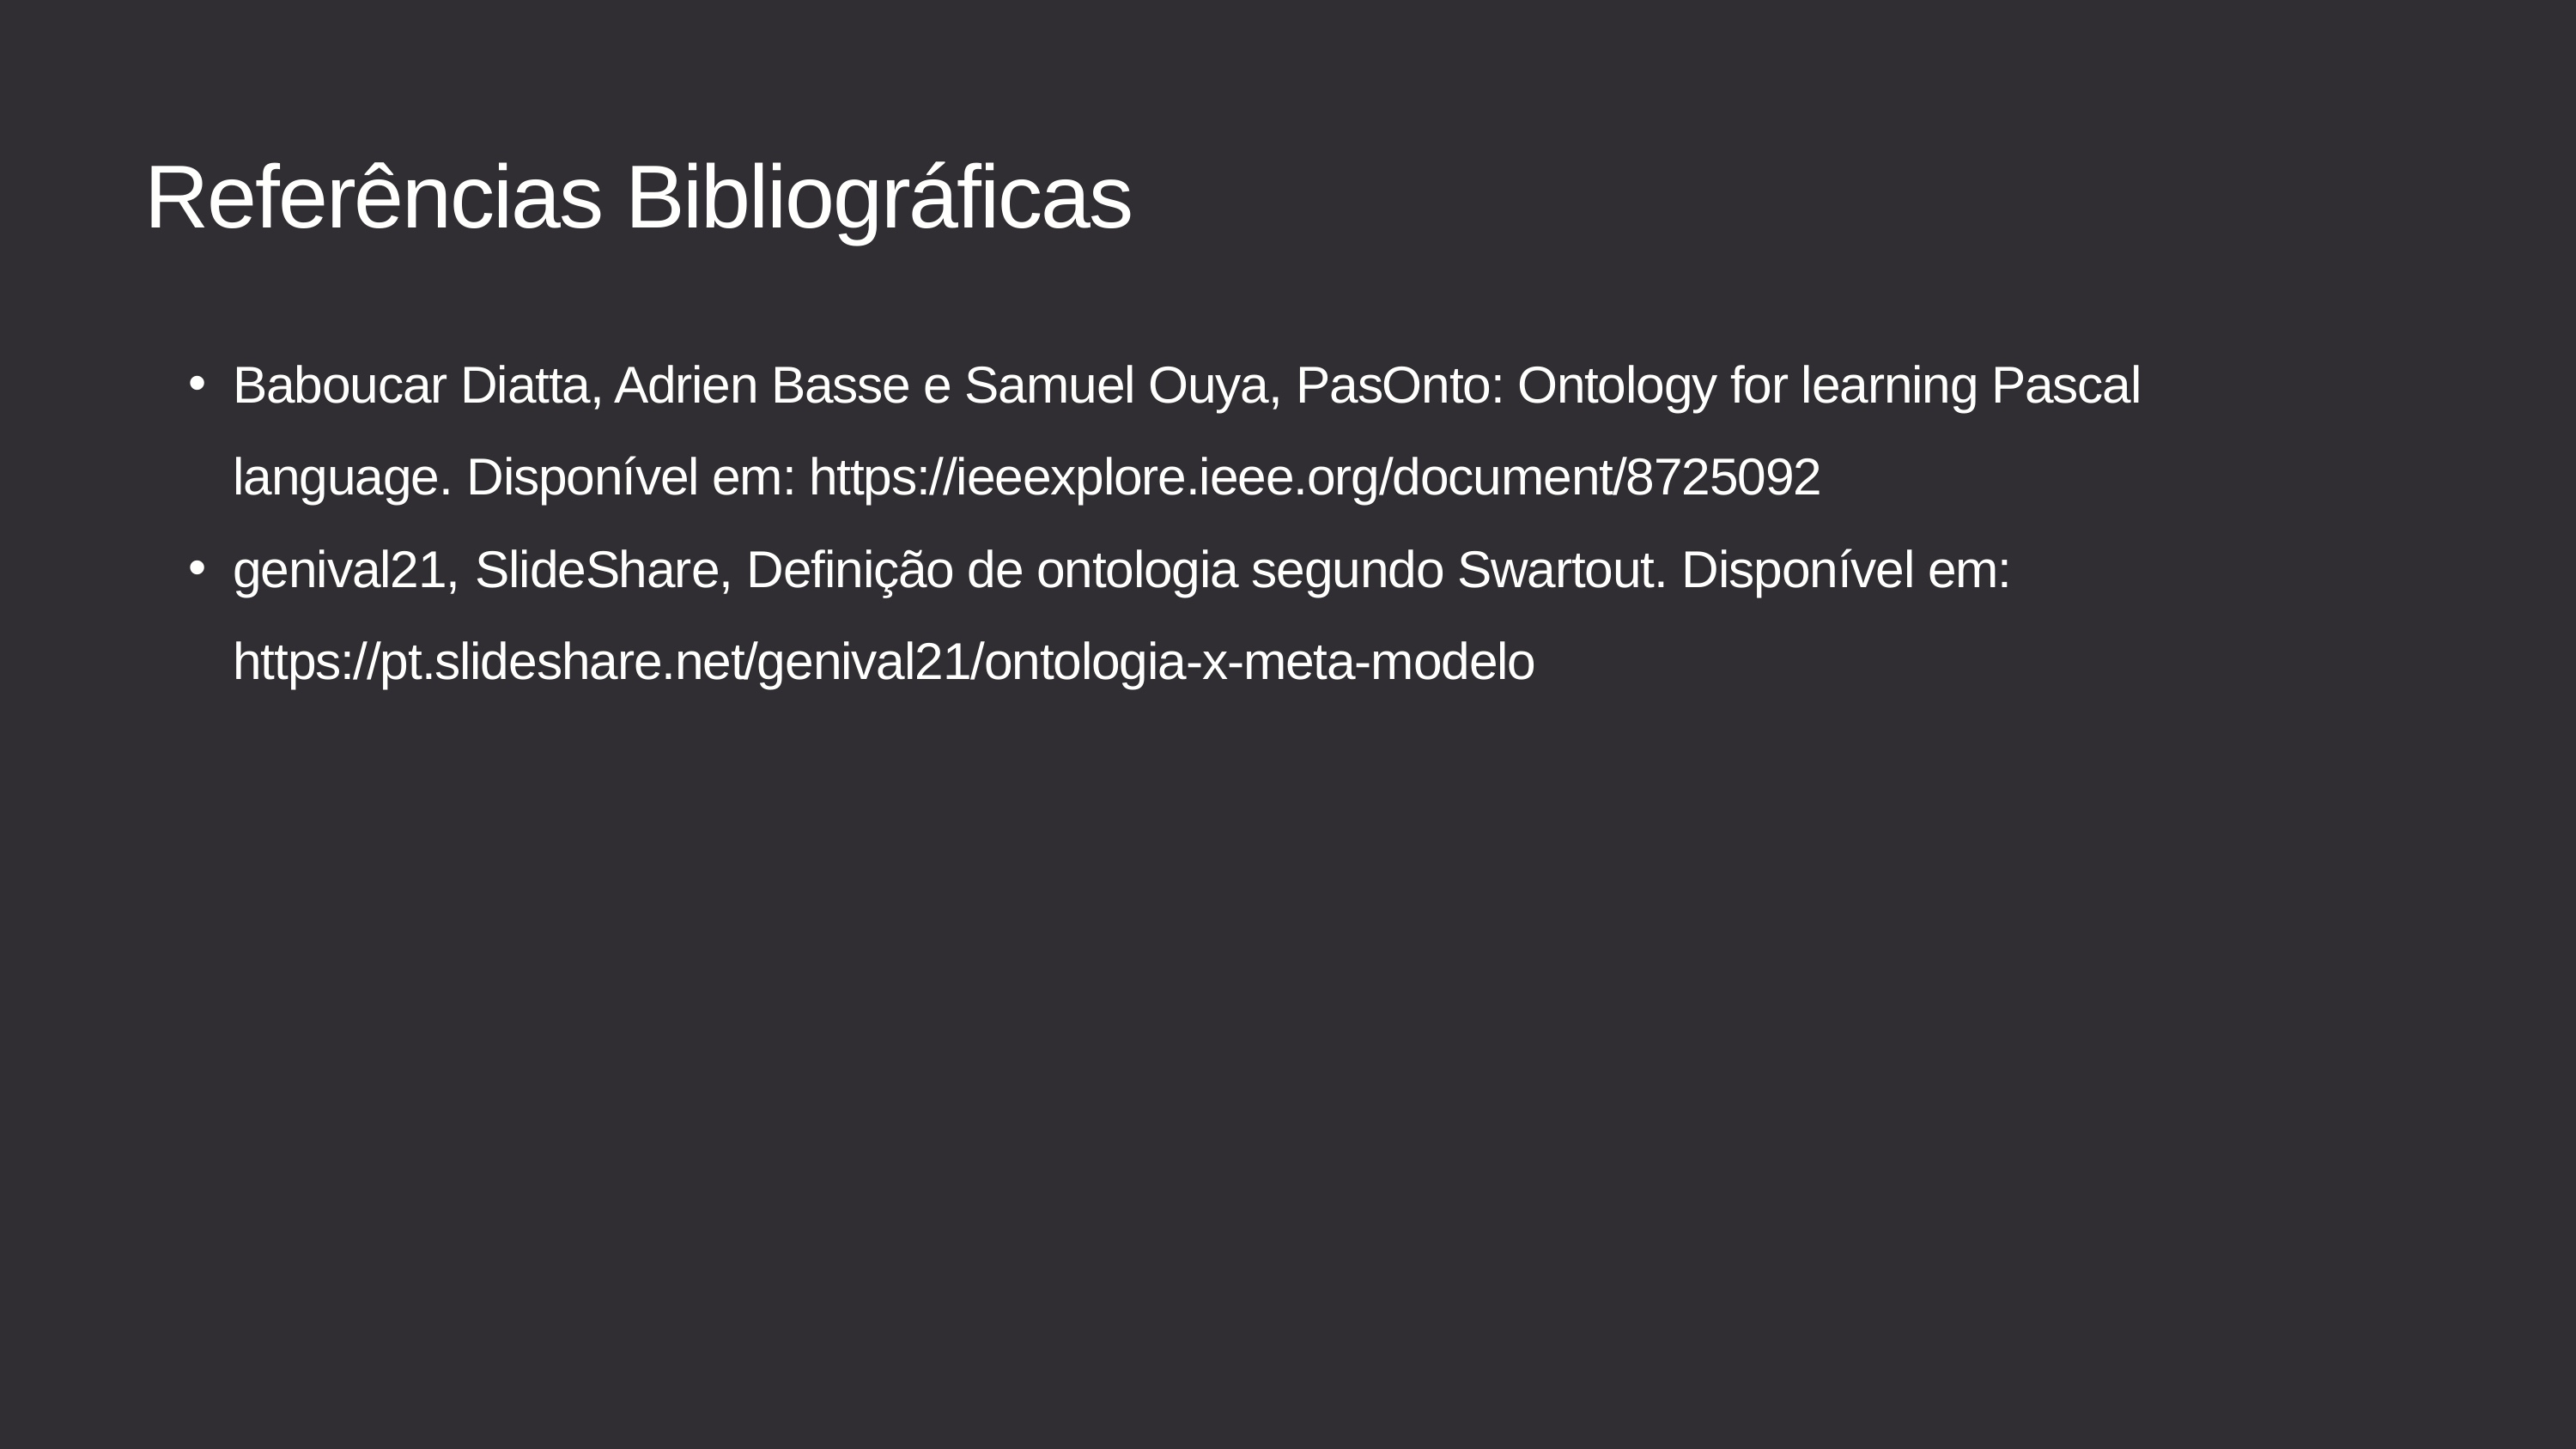

Referências Bibliográficas
Baboucar Diatta, Adrien Basse e Samuel Ouya, PasOnto: Ontology for learning Pascal language. Disponível em: https://ieeexplore.ieee.org/document/8725092
genival21, SlideShare, Definição de ontologia segundo Swartout. Disponível em: https://pt.slideshare.net/genival21/ontologia-x-meta-modelo